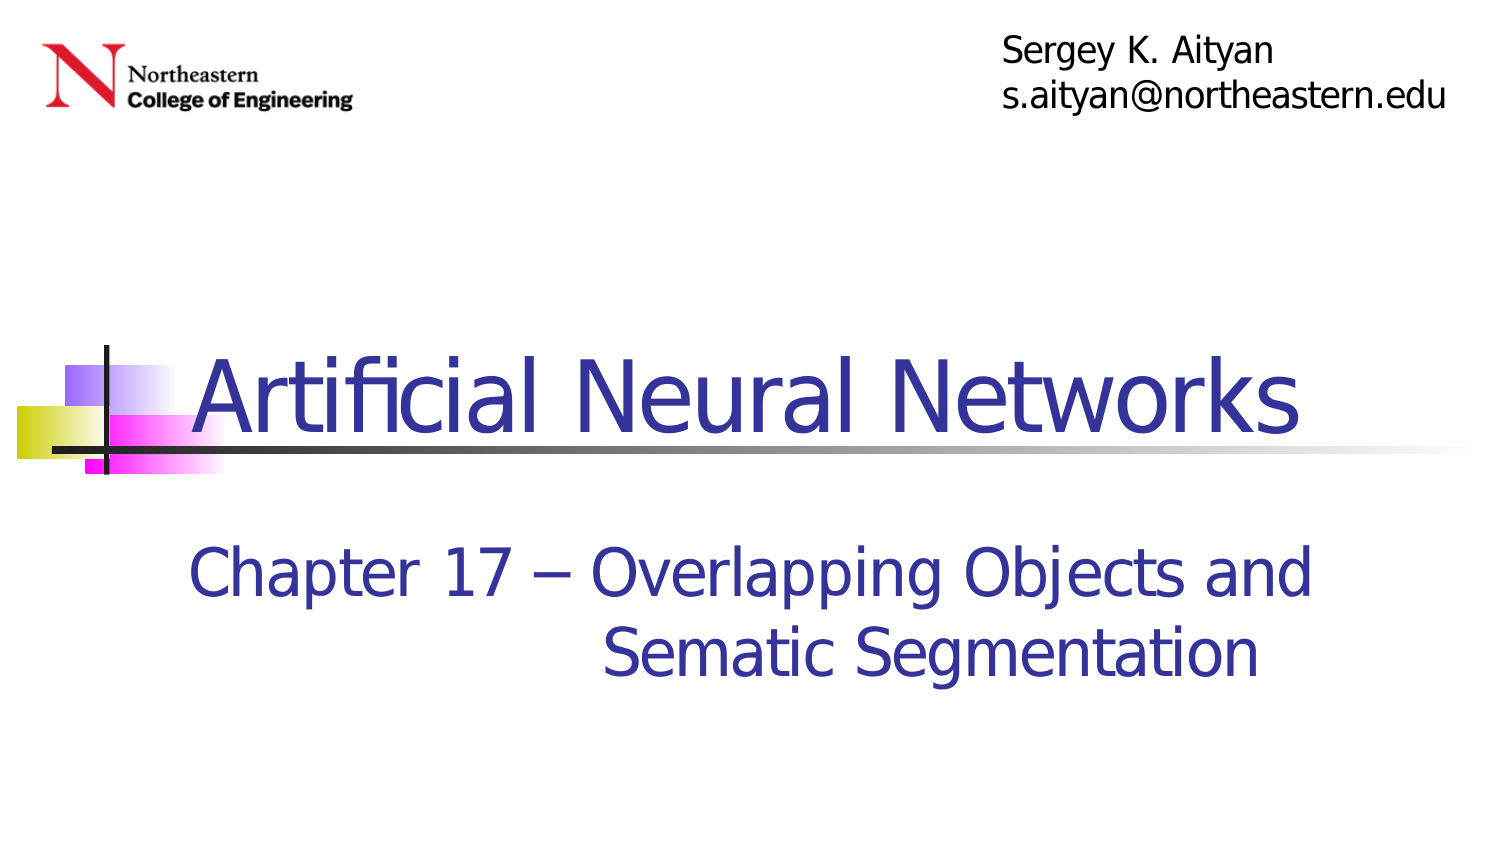

# Chapter 17 – Overlapping Objects and Sematic Segmentation